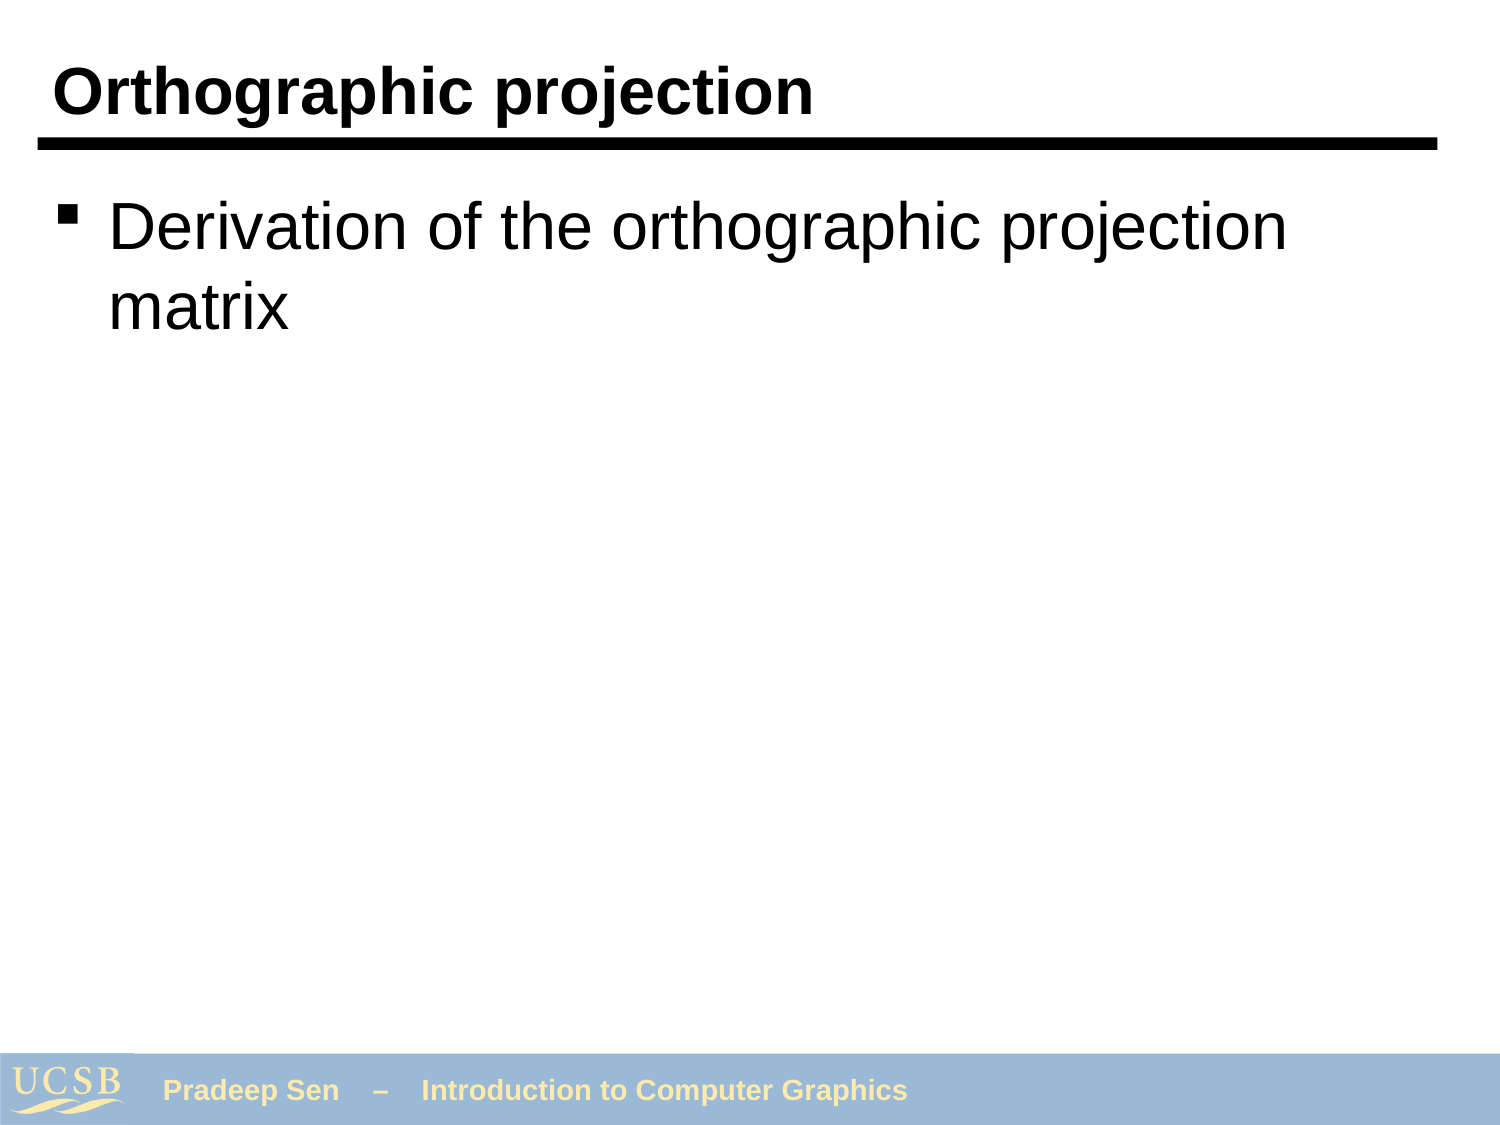

# Orthographic projection
Derivation of the orthographic projection matrix